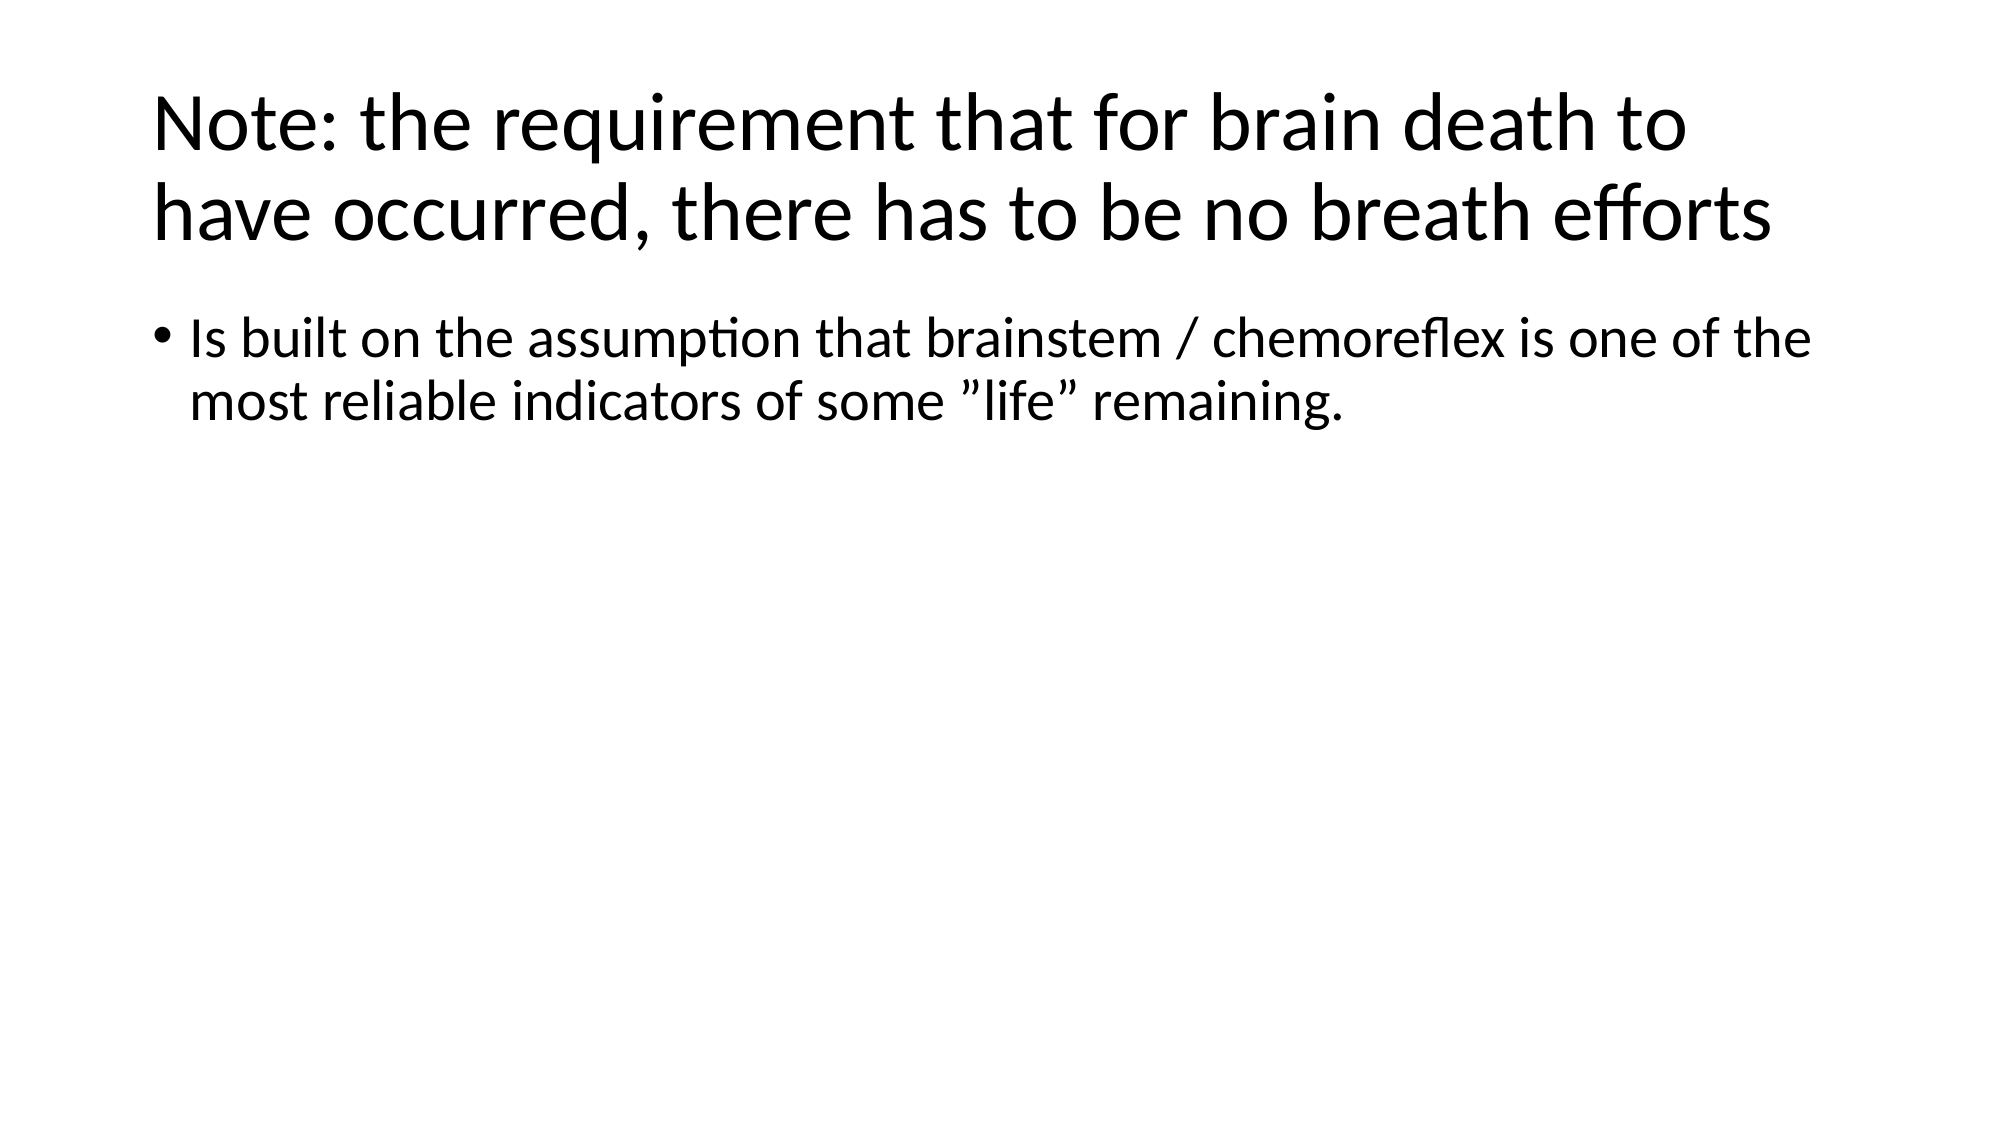

# Note: the requirement that for brain death to have occurred, there has to be no breath efforts
Is built on the assumption that brainstem / chemoreflex is one of the most reliable indicators of some ”life” remaining.